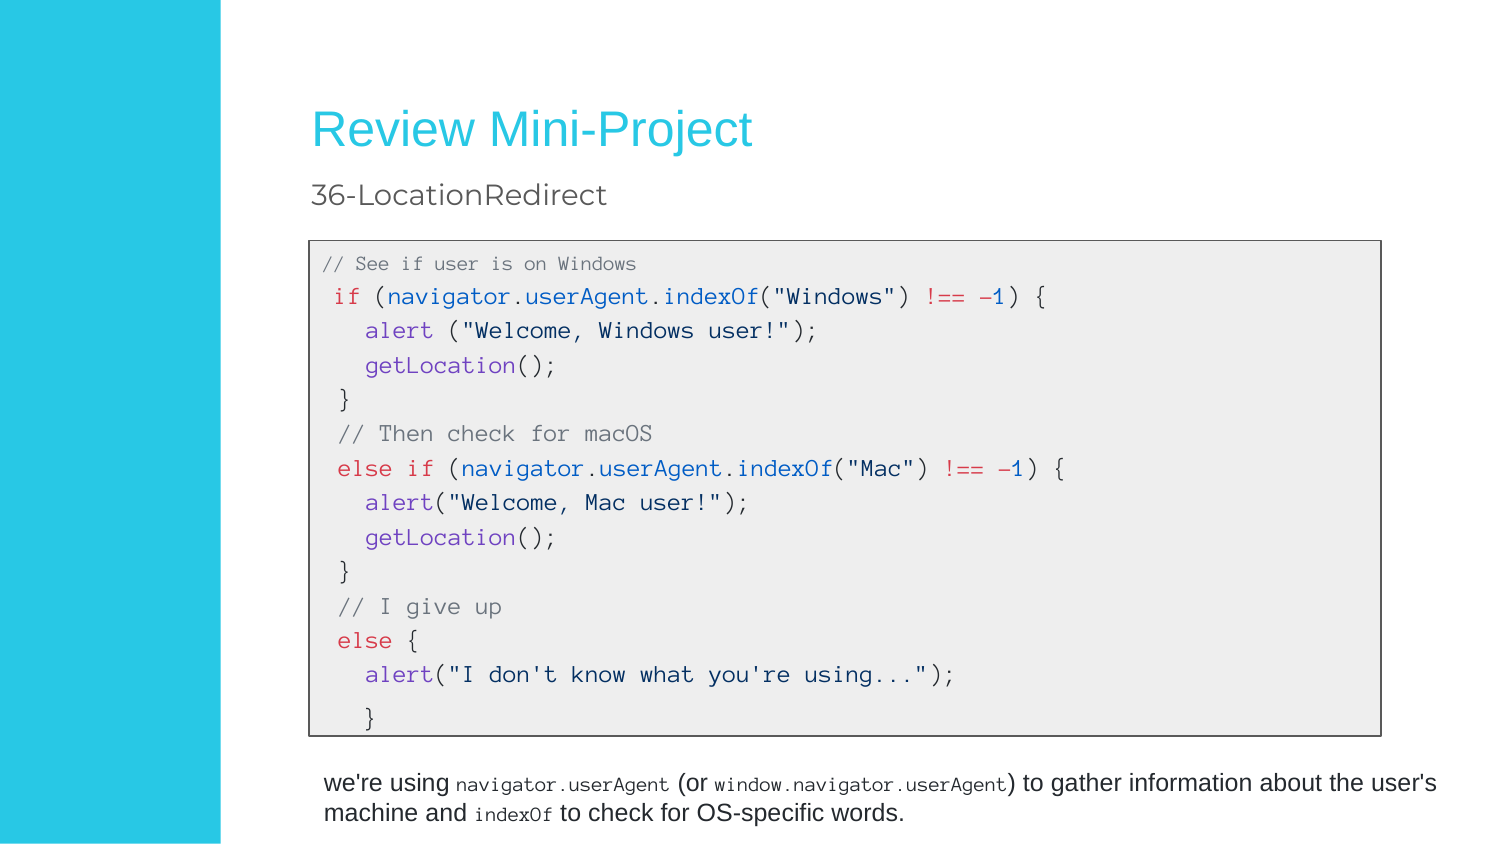

# Review Mini-Project
36-LocationRedirect
 // See if user is on Windows
  if (navigator.userAgent.indexOf("Windows") !== -1) {
    alert ("Welcome, Windows user!");
    getLocation();
  }
  // Then check for macOS
  else if (navigator.userAgent.indexOf("Mac") !== -1) {
    alert("Welcome, Mac user!");
    getLocation();
  }
  // I give up
  else {
    alert("I don't know what you're using...");
  }

we're using navigator.userAgent (or window.navigator.userAgent) to gather information about the user's machine and indexOf to check for OS-specific words.